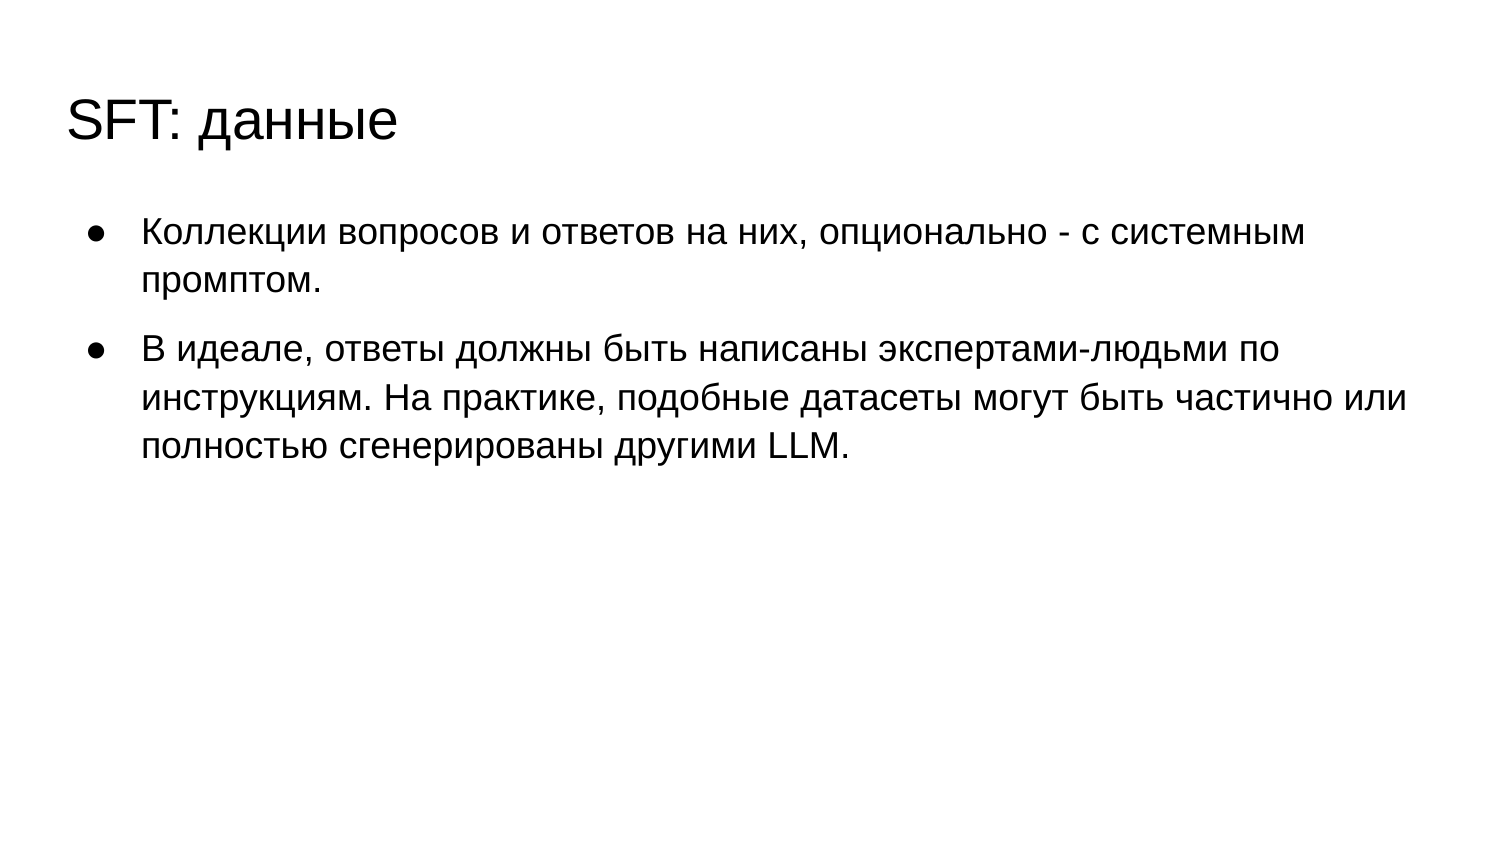

# SFT: данные
Коллекции вопросов и ответов на них, опционально - с системным промптом.
В идеале, ответы должны быть написаны экспертами-людьми по инструкциям. На практике, подобные датасеты могут быть частично или полностью сгенерированы другими LLM.